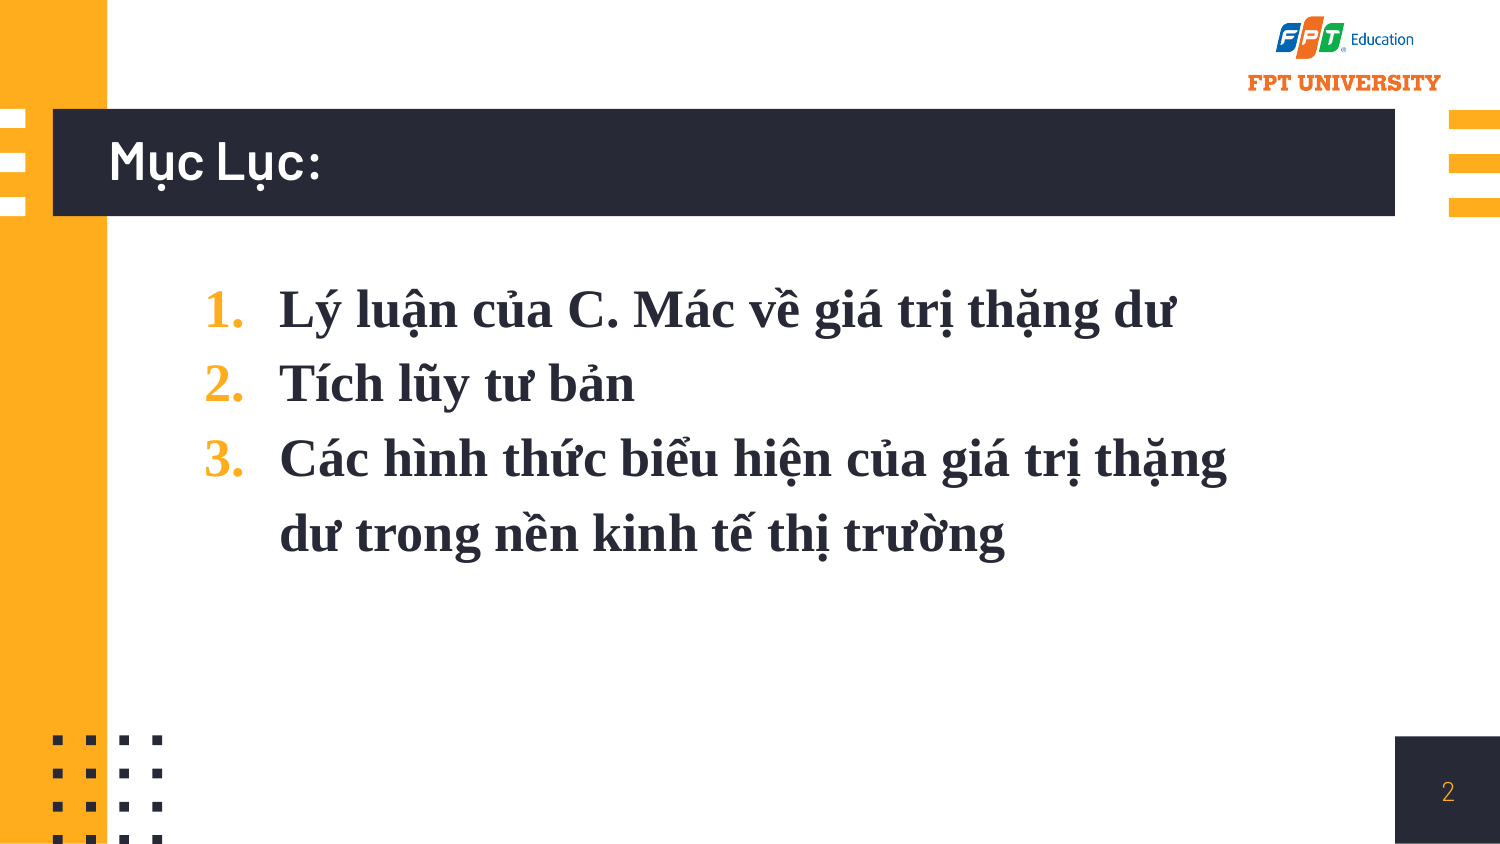

# Mục Lục:
Lý luận của C. Mác về giá trị thặng dư
Tích lũy tư bản
Các hình thức biểu hiện của giá trị thặng dư trong nền kinh tế thị trường

2